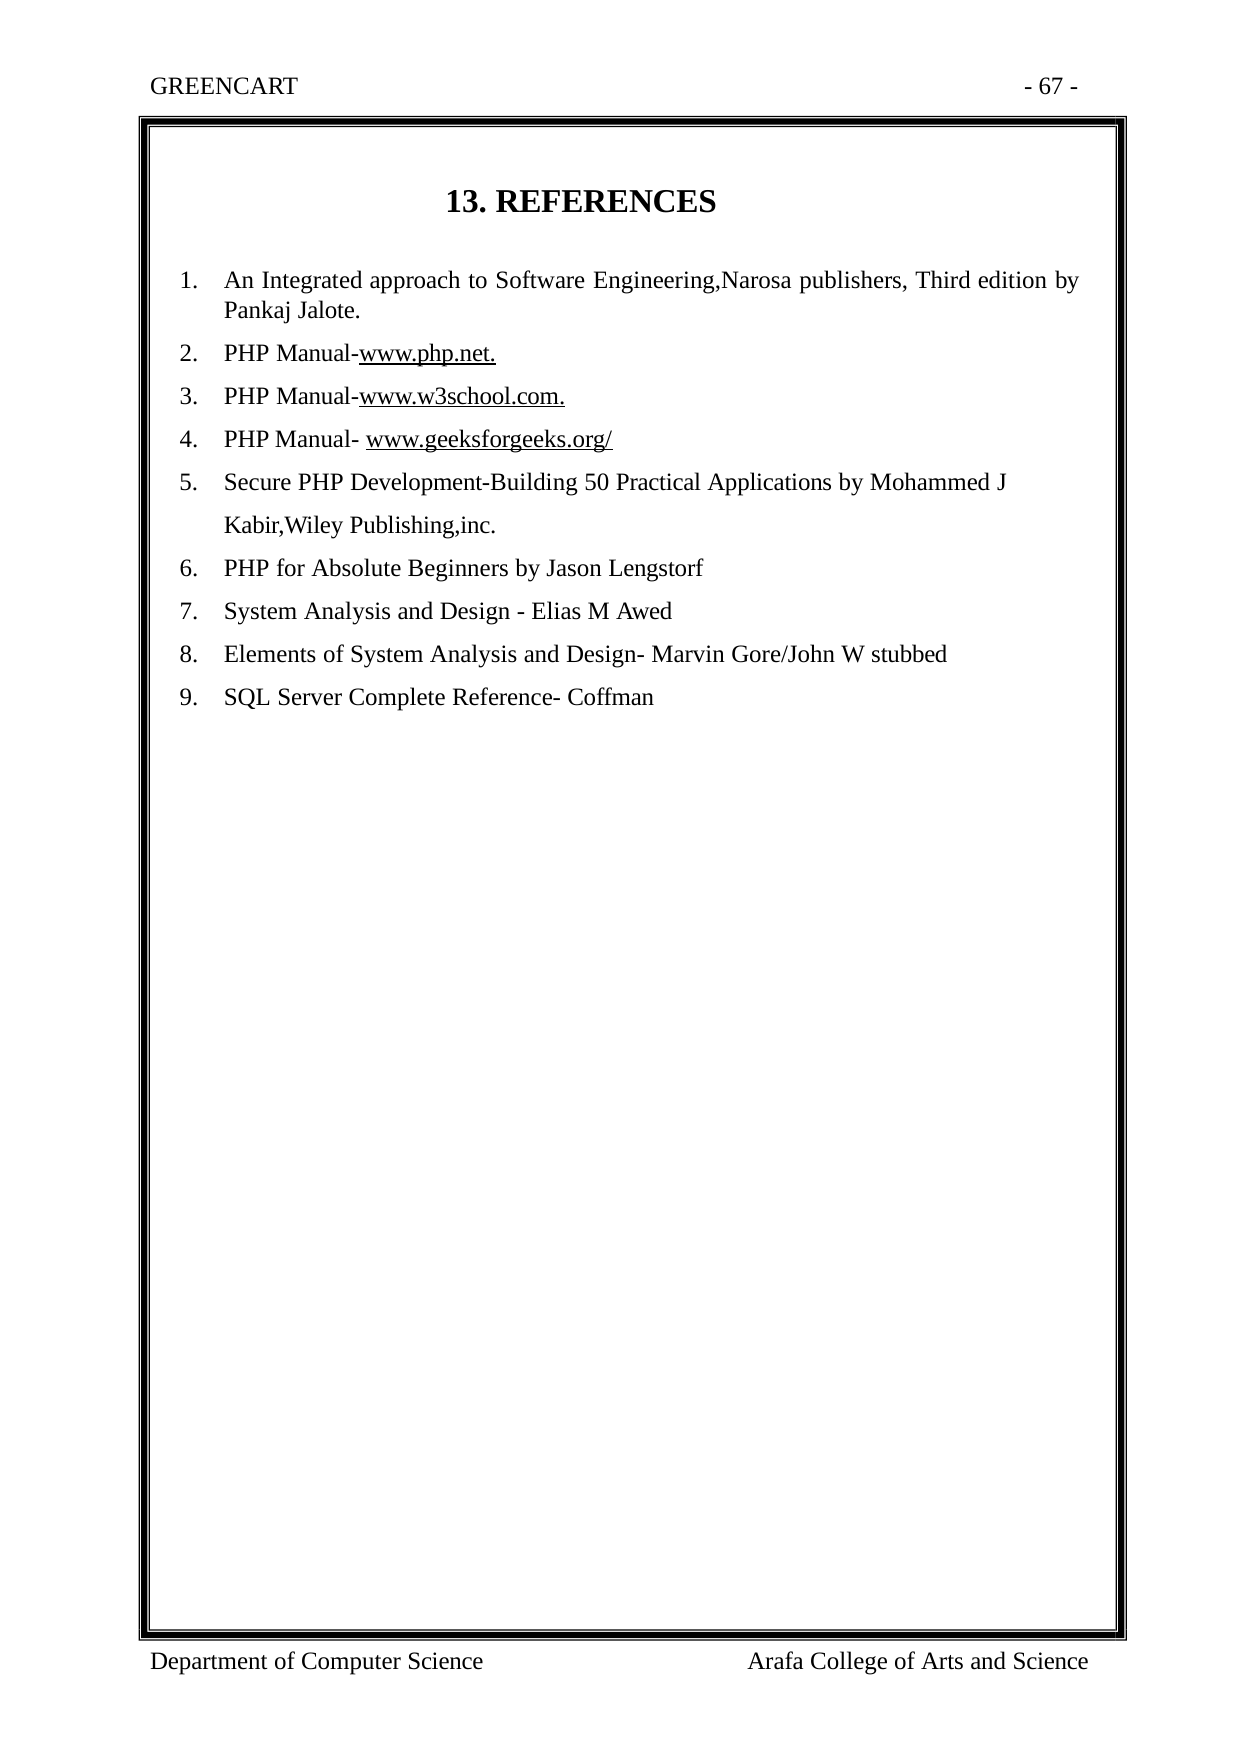

GREENCART
- 67 -

13. REFERENCES

An Integrated approach to Software Engineering,Narosa publishers, Third edition by Pankaj Jalote.
PHP Manual-www.php.net.
PHP Manual-www.w3school.com.
PHP Manual- www.geeksforgeeks.org/
Secure PHP Development-Building 50 Practical Applications by Mohammed J Kabir,Wiley Publishing,inc.
PHP for Absolute Beginners by Jason Lengstorf
System Analysis and Design - Elias M Awed
Elements of System Analysis and Design- Marvin Gore/John W stubbed
SQL Server Complete Reference- Coffman
Department of Computer Science
Arafa College of Arts and Science